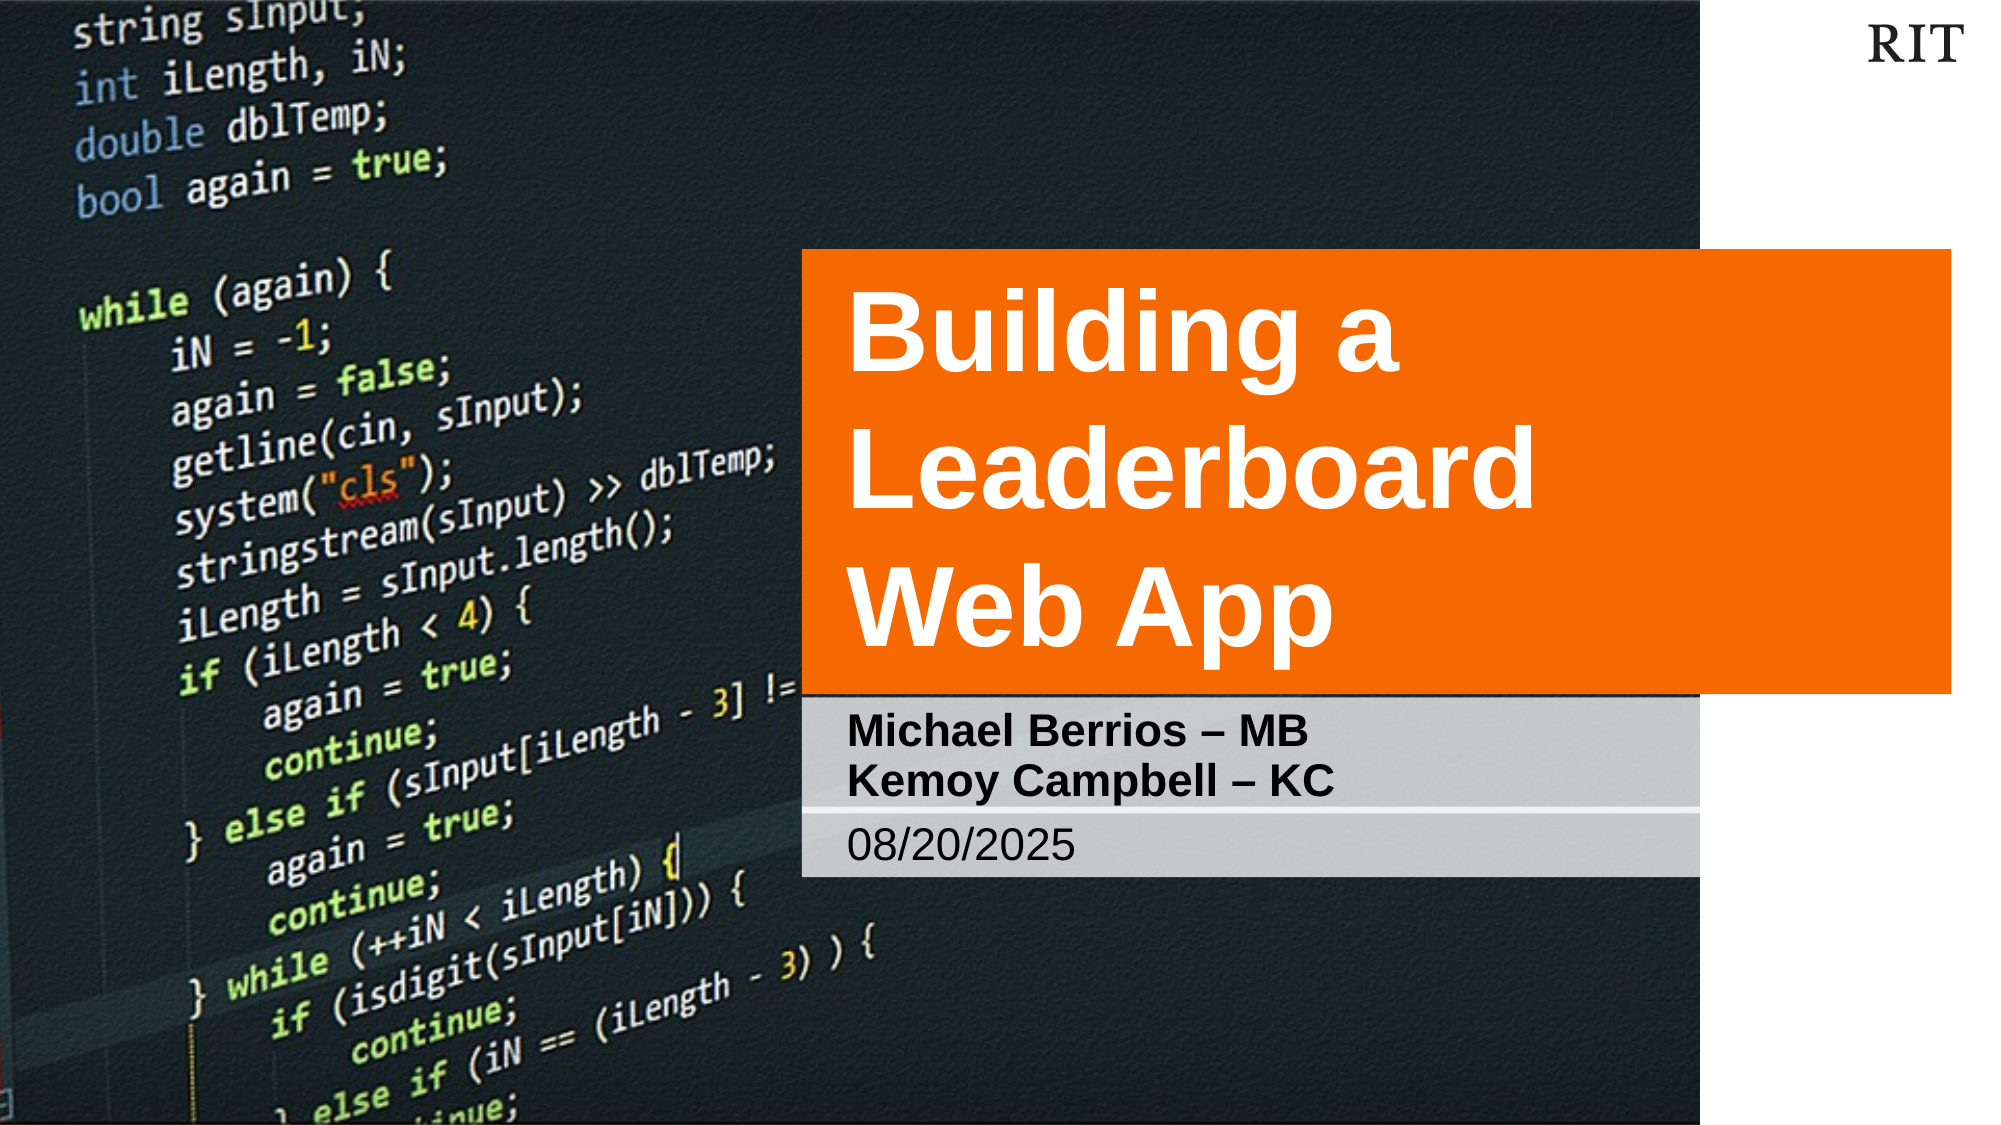

# Building a Leaderboard Web App
Michael Berrios – MB
Kemoy Campbell – KC
08/20/2025